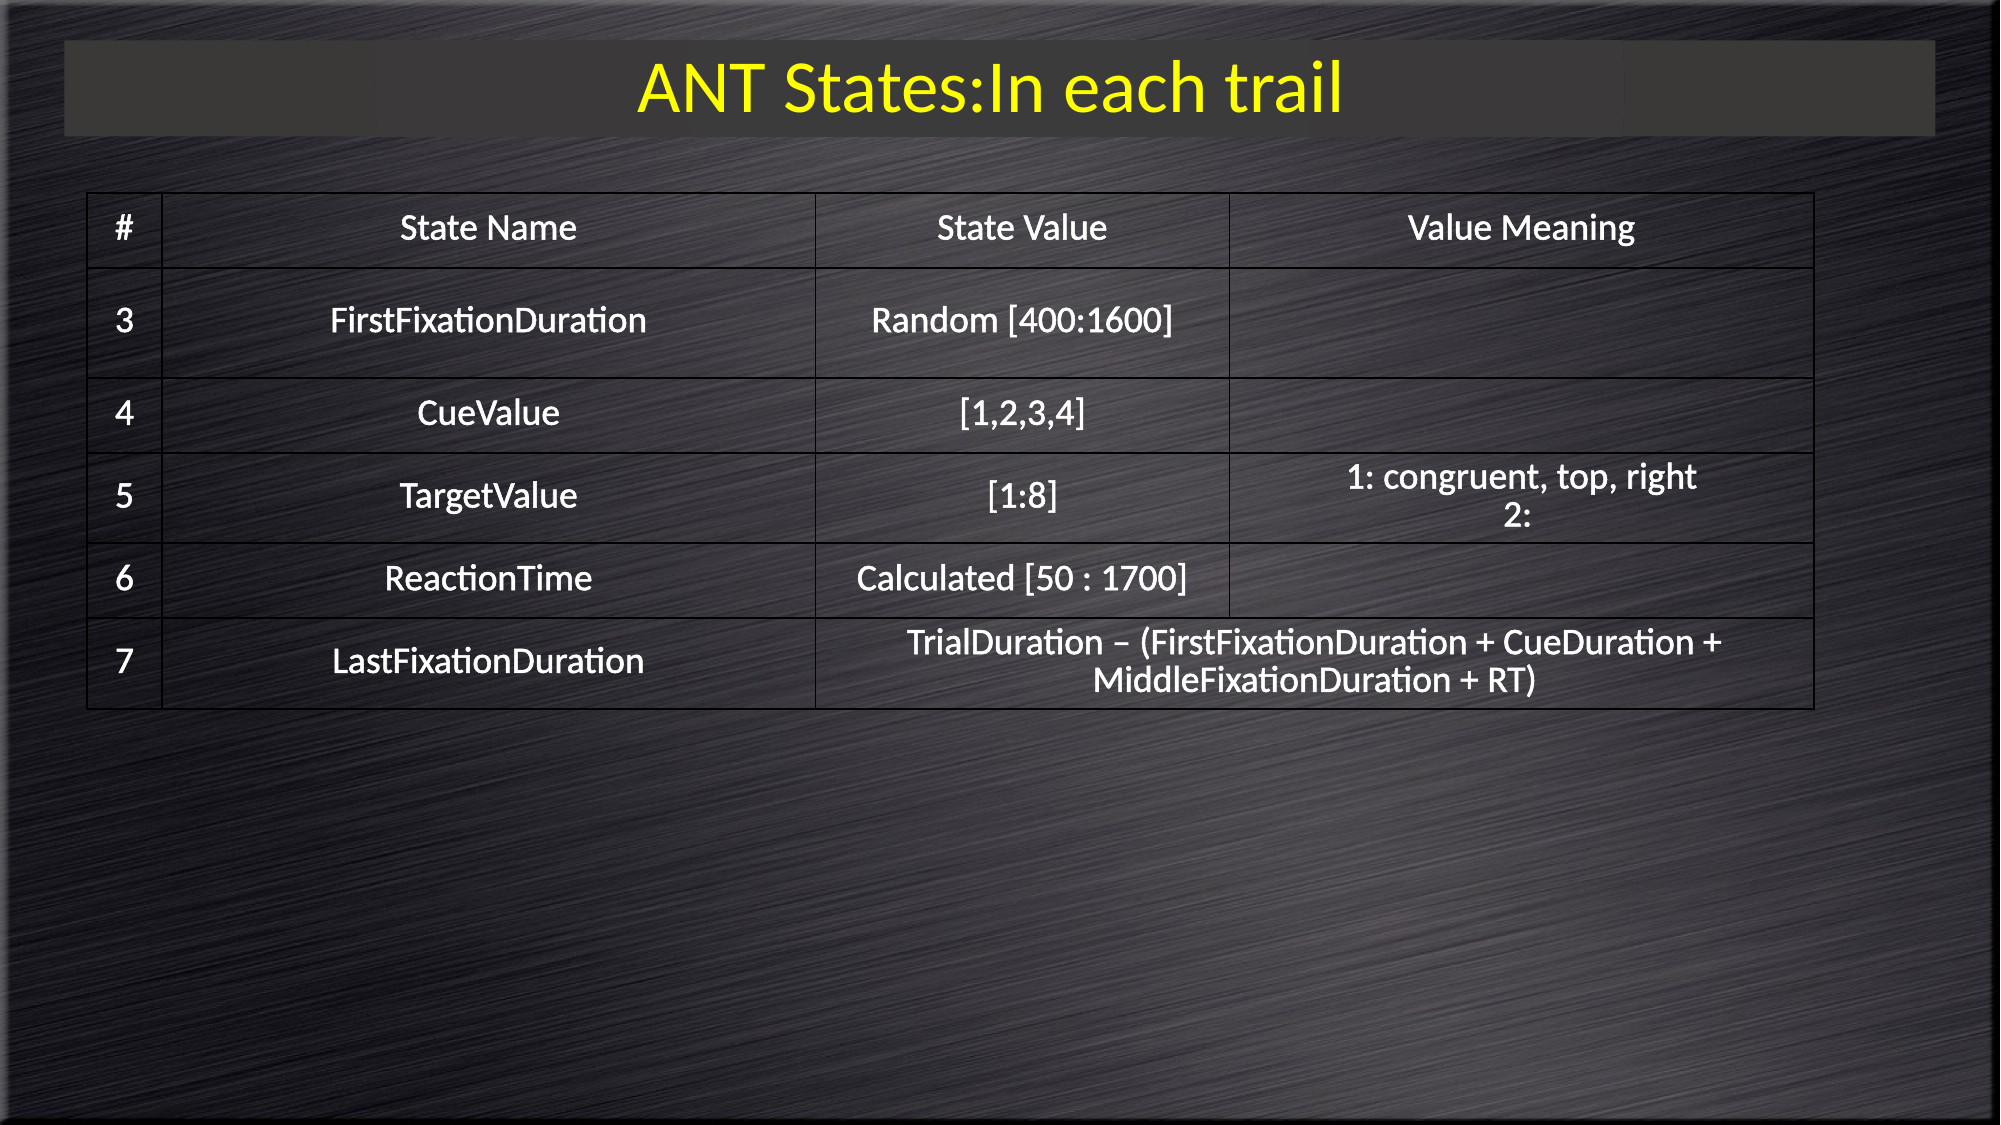

# ANT States:In each trail
| # | State Name | State Value | Value Meaning |
| --- | --- | --- | --- |
| 3 | FirstFixationDuration | Random [400:1600] |  |
| 4 | CueValue | [1,2,3,4] |  |
| 5 | TargetValue | [1:8] | 1: congruent, top, right 2: |
| 6 | ReactionTime | Calculated [50 : 1700] |  |
| 7 | LastFixationDuration | TrialDuration – (FirstFixationDuration + CueDuration + MiddleFixationDuration + RT) |  |